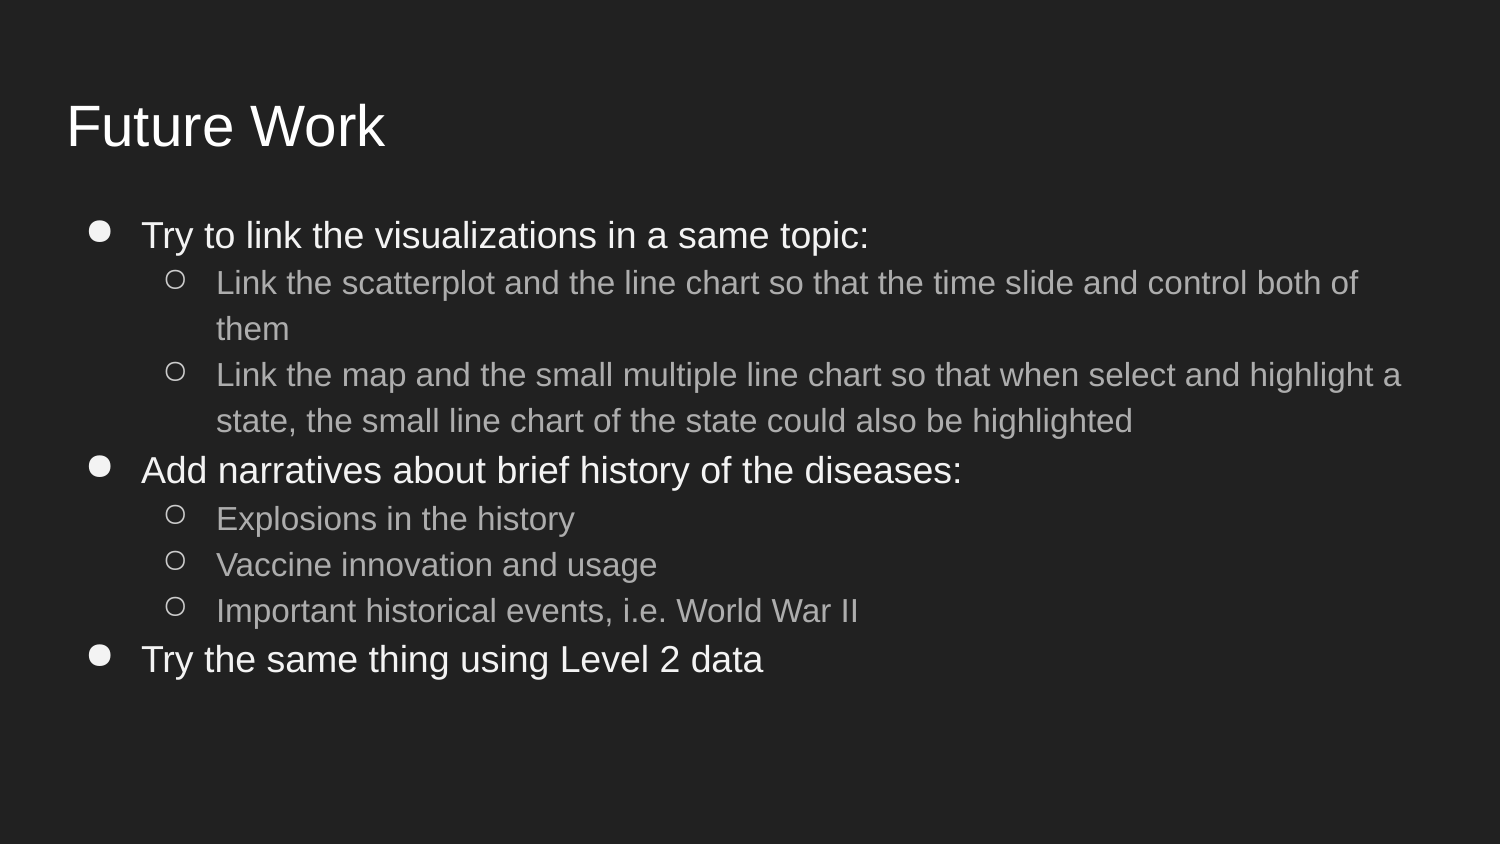

# Future Work
Try to link the visualizations in a same topic:
Link the scatterplot and the line chart so that the time slide and control both of them
Link the map and the small multiple line chart so that when select and highlight a state, the small line chart of the state could also be highlighted
Add narratives about brief history of the diseases:
Explosions in the history
Vaccine innovation and usage
Important historical events, i.e. World War II
Try the same thing using Level 2 data